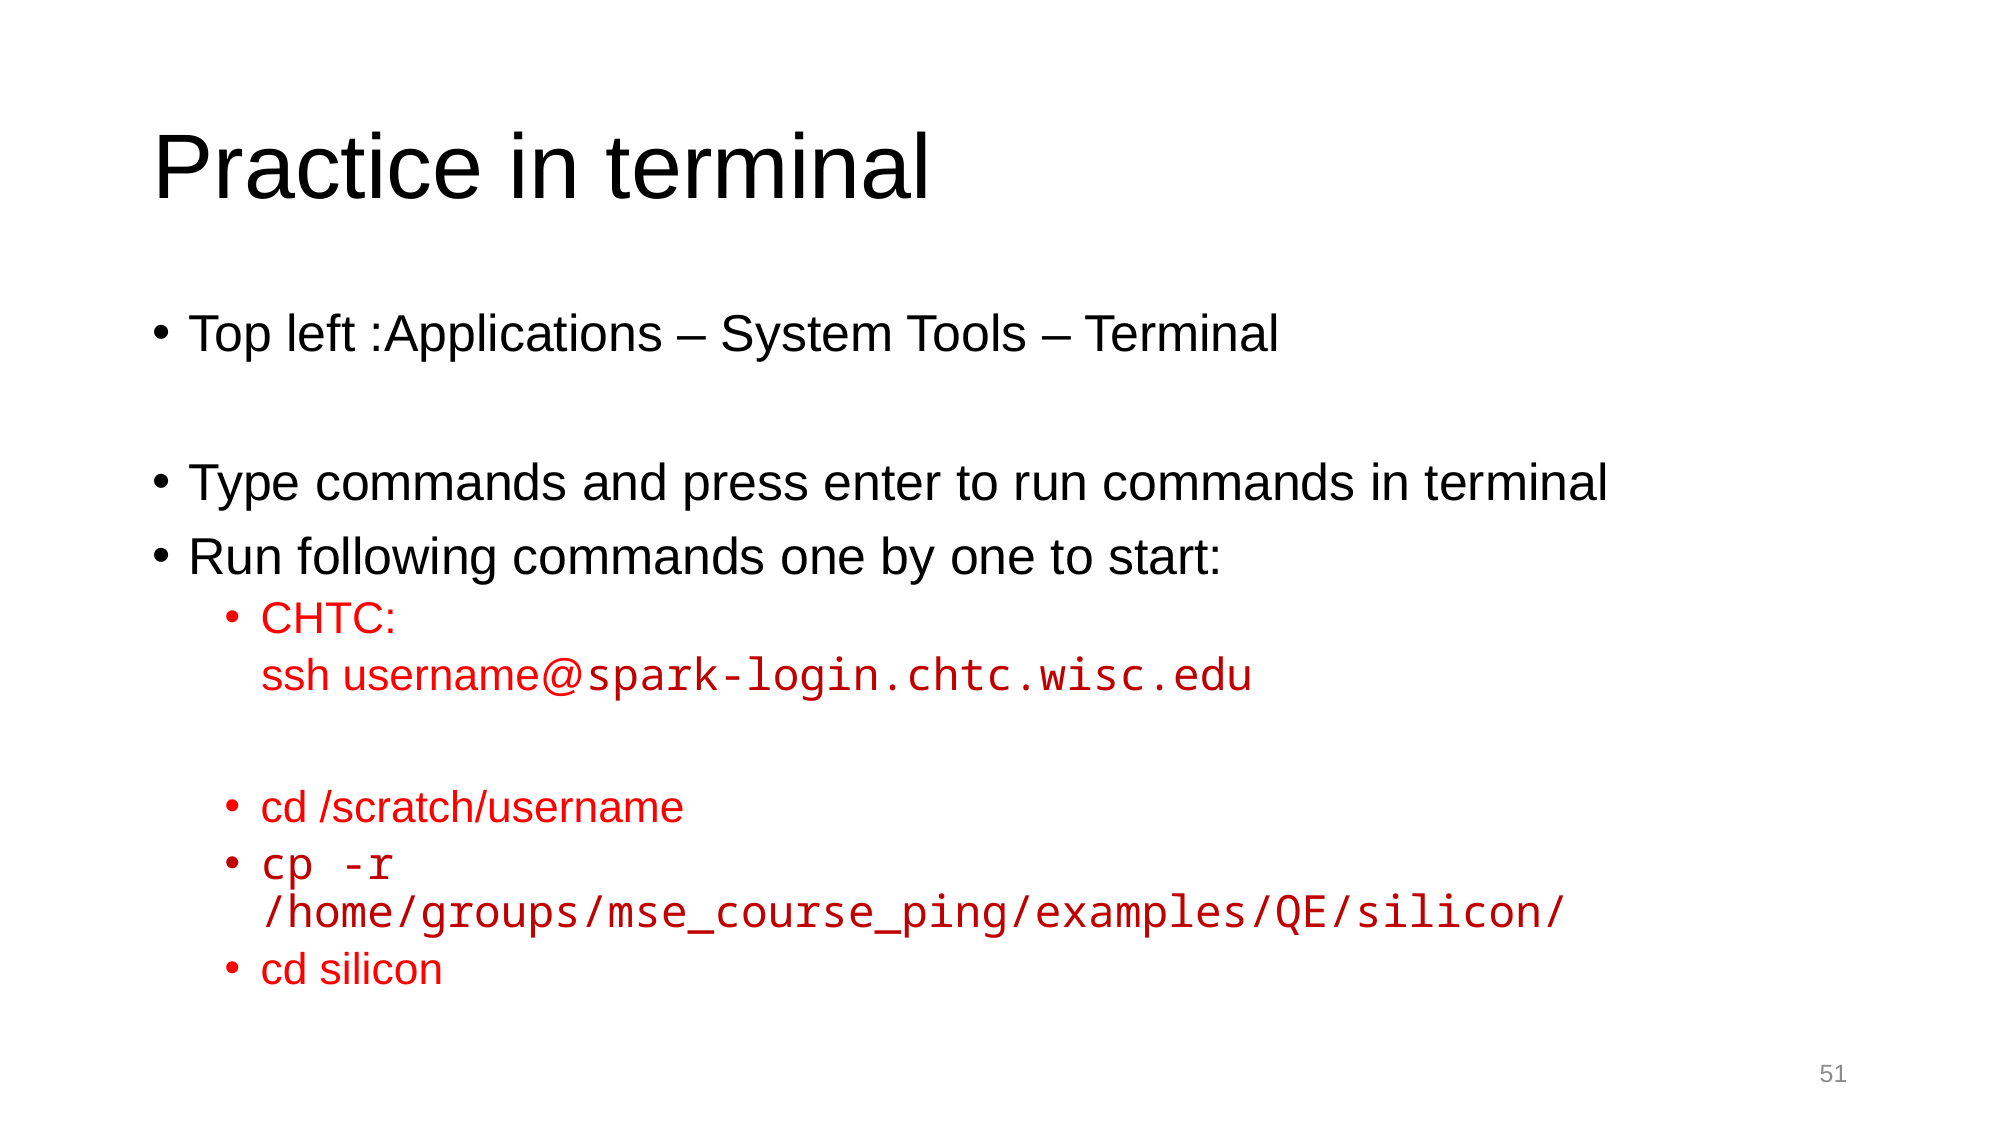

# Practice in terminal
Top left :Applications – System Tools – Terminal

Type commands and press enter to run commands in terminal
Run following commands one by one to start:
CHTC:
   ssh username@spark-login.chtc.wisc.edu

cd /scratch/username
cp -r /home/groups/mse_course_ping/examples/QE/silicon/
cd silicon
51